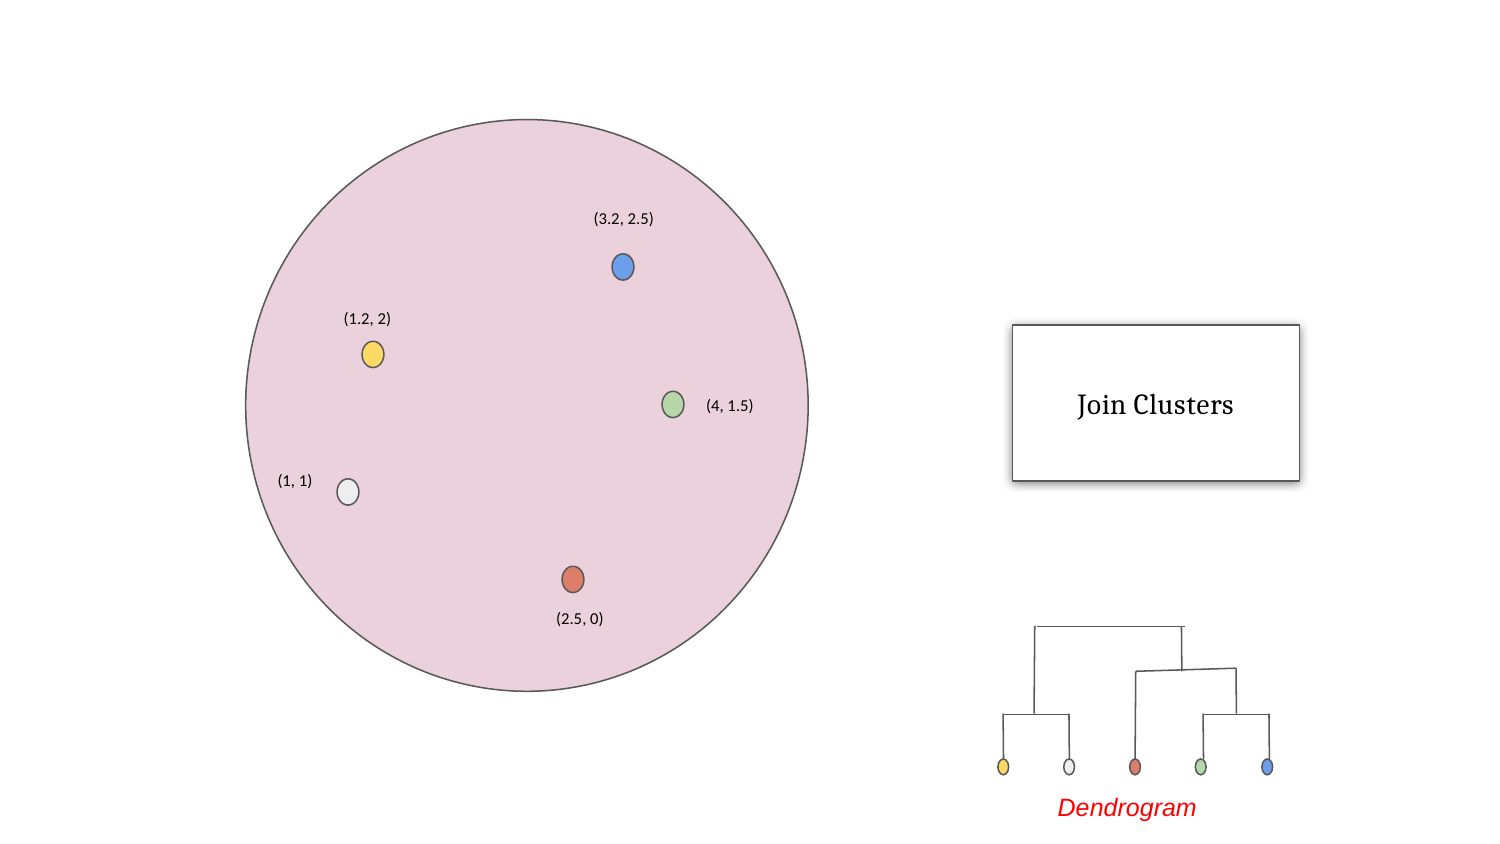

(3.2, 2.5)

(1.2, 2)
Join Clusters

(4, 1.5)

(1, 1)

(2.5, 0)

Dendrogram